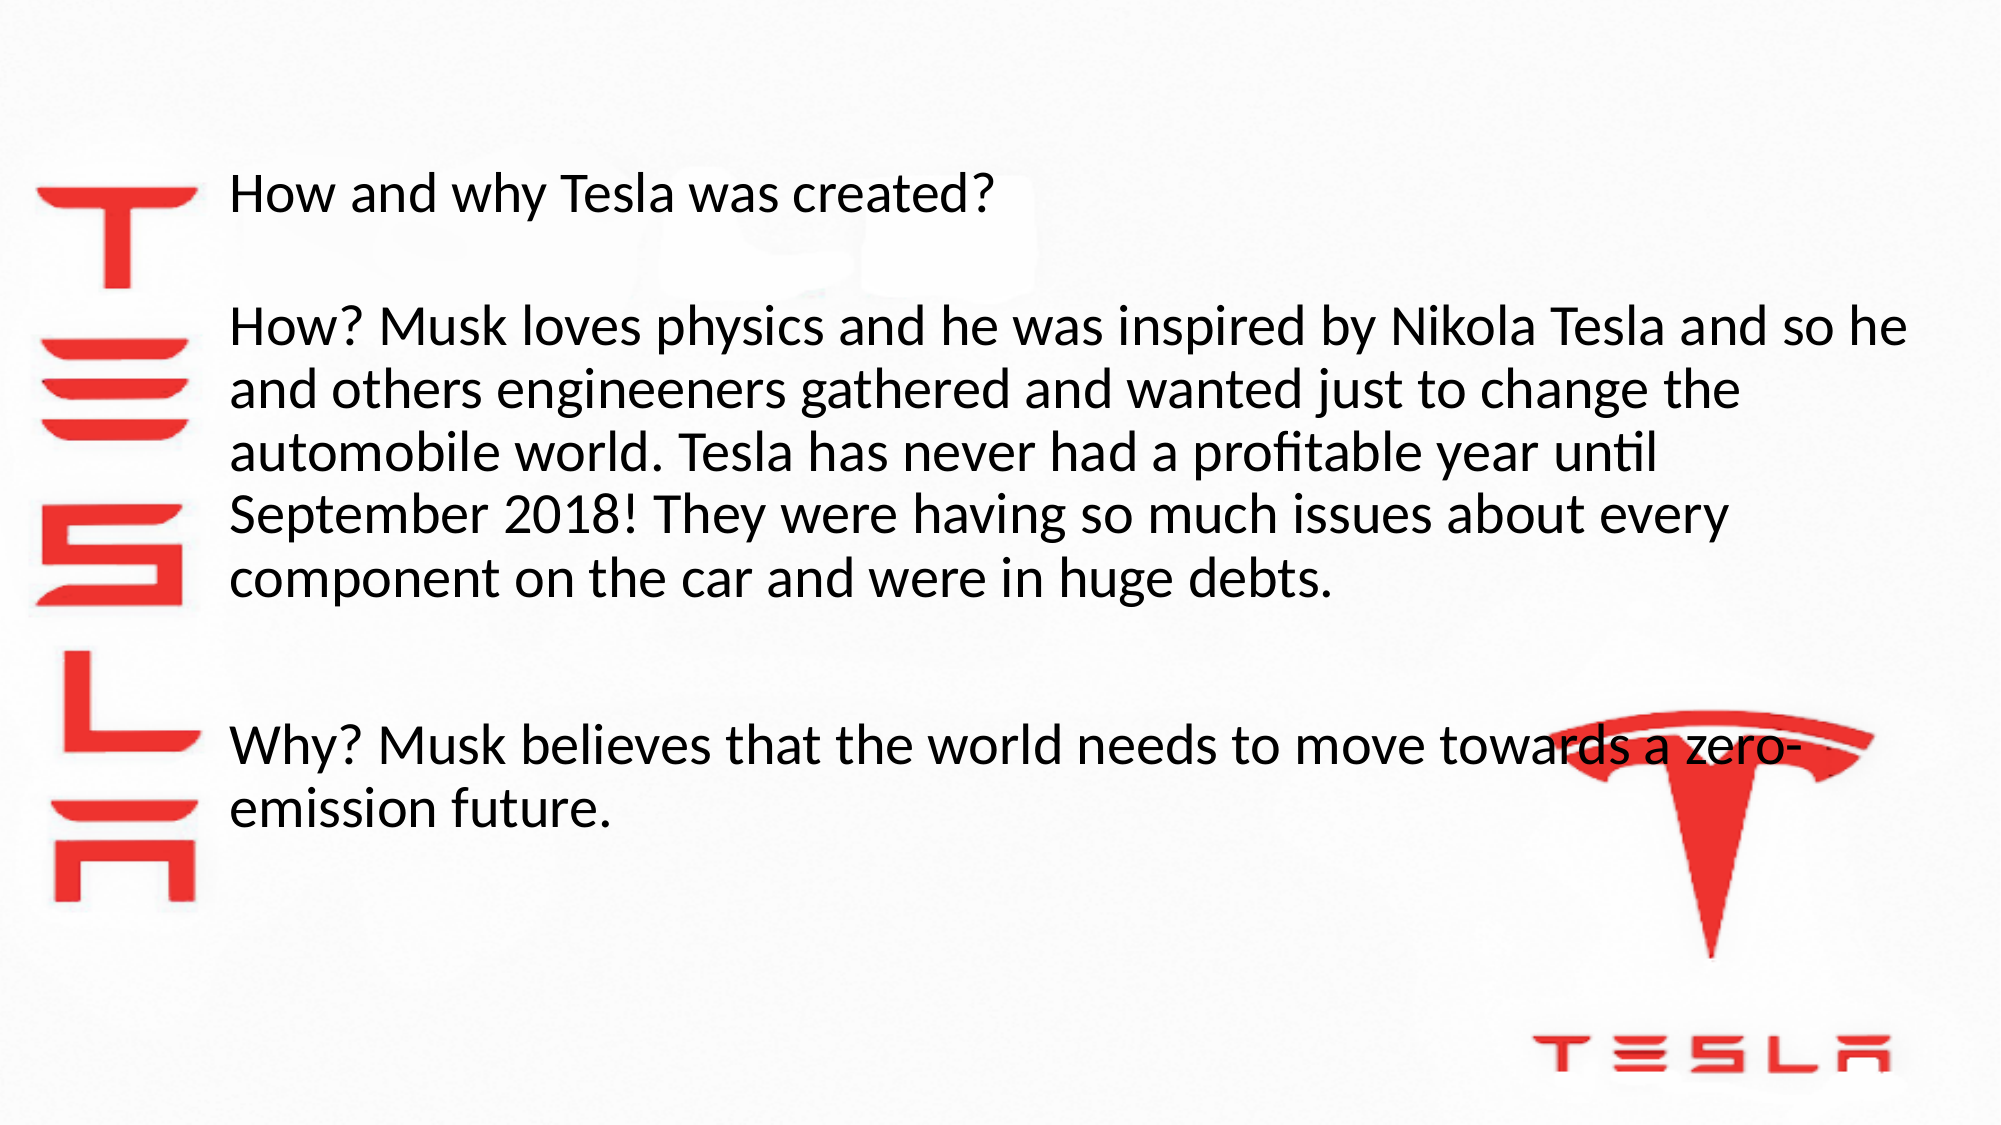

# How and why Tesla was created?
How? Musk loves physics and he was inspired by Nikola Tesla and so he and others engineeners gathered and wanted just to change the automobile world. Tesla has never had a profitable year until September 2018! They were having so much issues about every component on the car and were in huge debts.

Why? Musk believes that the world needs to move towards a zero-emission future.